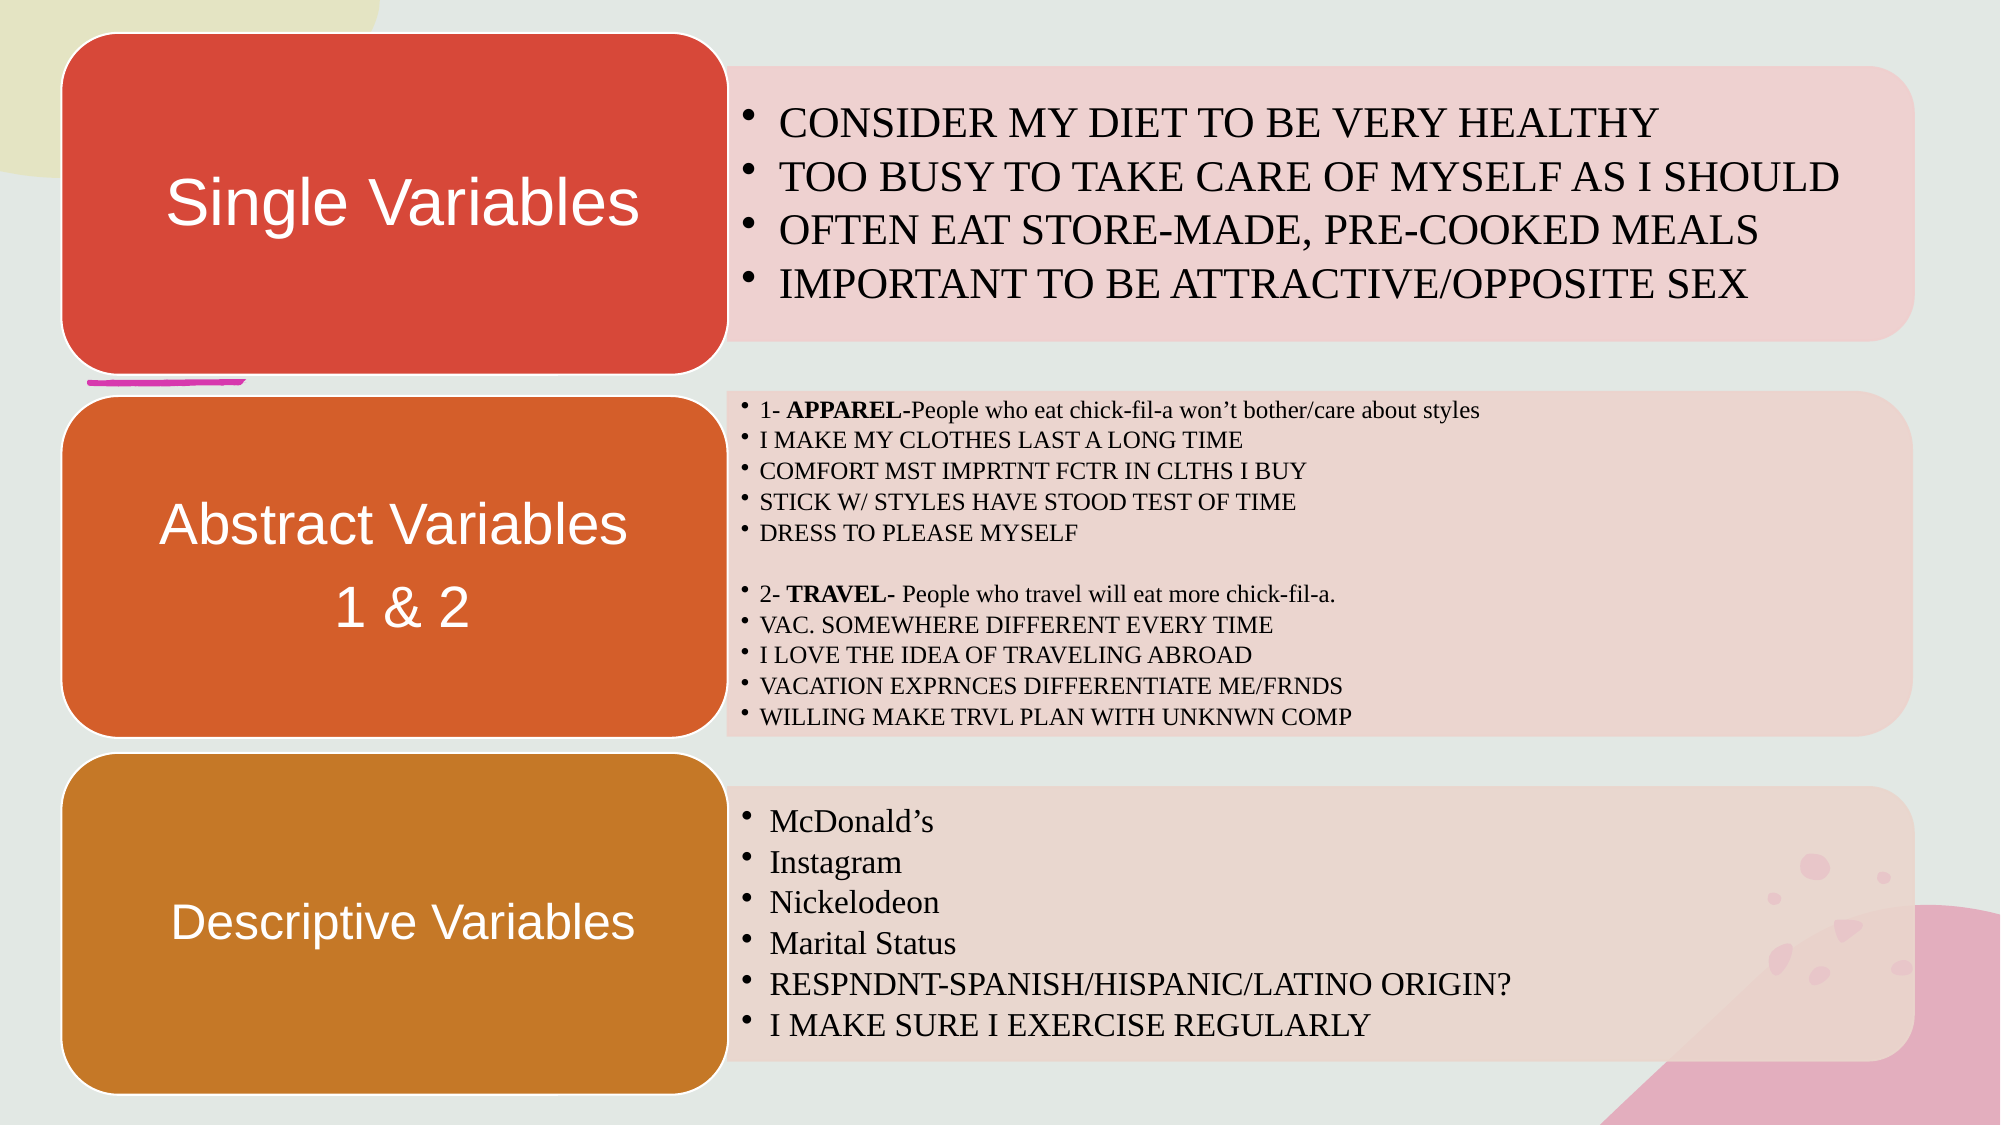

CONSIDER MY DIET TO BE VERY HEALTHY
TOO BUSY TO TAKE CARE OF MYSELF AS I SHOULD
OFTEN EAT STORE-MADE, PRE-COOKED MEALS
IMPORTANT TO BE ATTRACTIVE/OPPOSITE SEX
Single Variables
1- APPAREL-People who eat chick-fil-a won’t bother/care about styles
I MAKE MY CLOTHES LAST A LONG TIME
COMFORT MST IMPRTNT FCTR IN CLTHS I BUY
STICK W/ STYLES HAVE STOOD TEST OF TIME
DRESS TO PLEASE MYSELF

2- TRAVEL- People who travel will eat more chick-fil-a.
VAC. SOMEWHERE DIFFERENT EVERY TIME
I LOVE THE IDEA OF TRAVELING ABROAD
VACATION EXPRNCES DIFFERENTIATE ME/FRNDS
WILLING MAKE TRVL PLAN WITH UNKNWN COMP
Abstract Variables
1 & 2
McDonald’s
Instagram
Nickelodeon
Marital Status
RESPNDNT-SPANISH/HISPANIC/LATINO ORIGIN?
I MAKE SURE I EXERCISE REGULARLY
Descriptive Variables